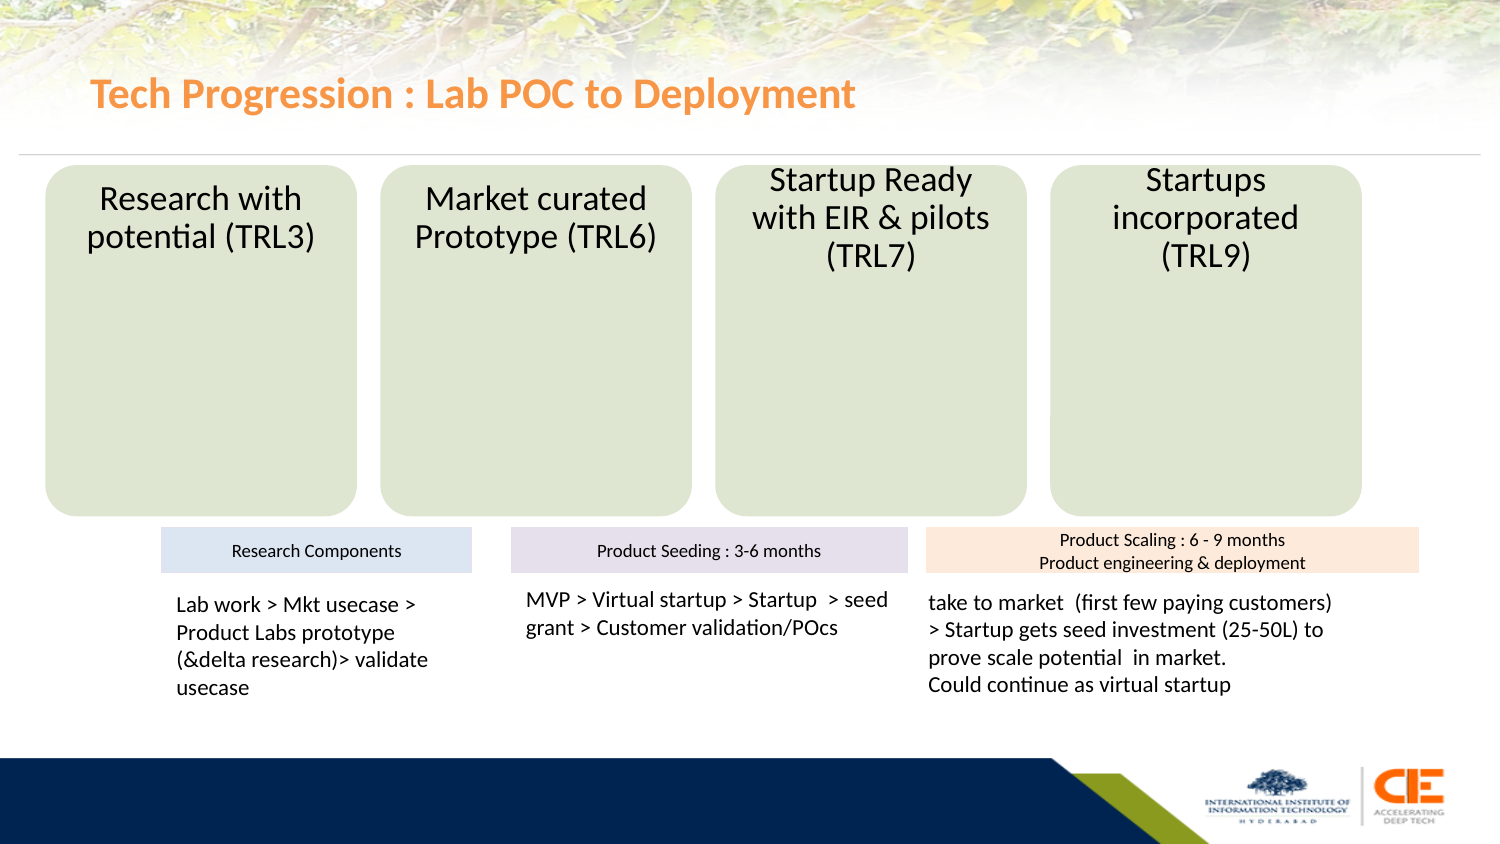

# Tech Progression : Lab POC to Deployment
Research with potential (TRL3)
Market curated Prototype (TRL6)
Startup Ready with EIR & pilots (TRL7)
Startups incorporated (TRL9)
Research Components
Product Seeding : 3-6 months
Product Scaling : 6 - 9 months
Product engineering & deployment
MVP > Virtual startup > Startup  > seed grant > Customer validation/POcs
take to market  (first few paying customers) > Startup gets seed investment (25-50L) to prove scale potential  in market.
Could continue as virtual startup
Lab work > Mkt usecase > Product Labs prototype (&delta research)> validate usecase